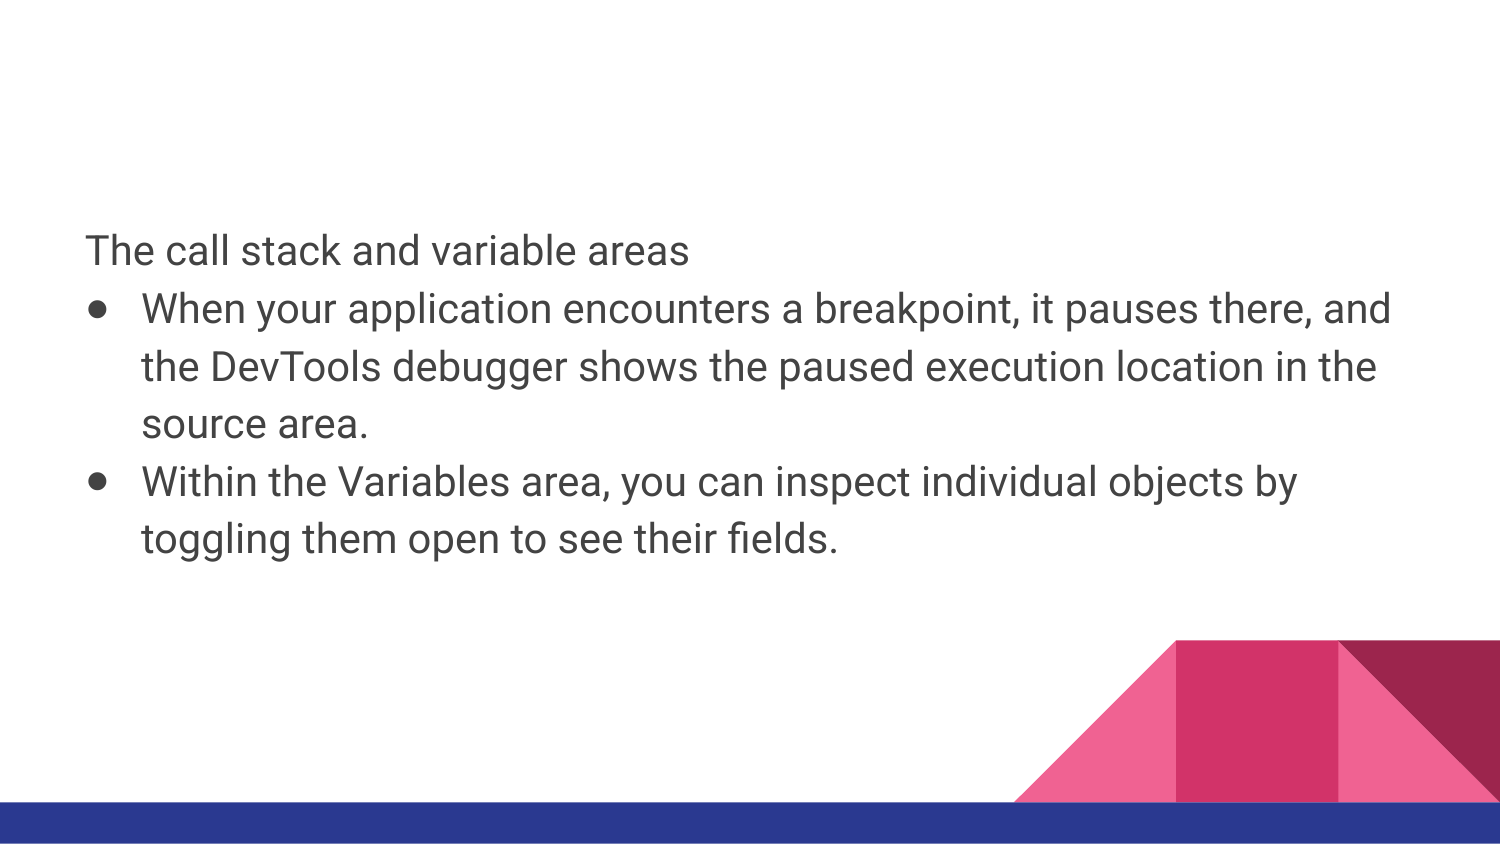

#
The call stack and variable areas
When your application encounters a breakpoint, it pauses there, and the DevTools debugger shows the paused execution location in the source area.
Within the Variables area, you can inspect individual objects by toggling them open to see their fields.